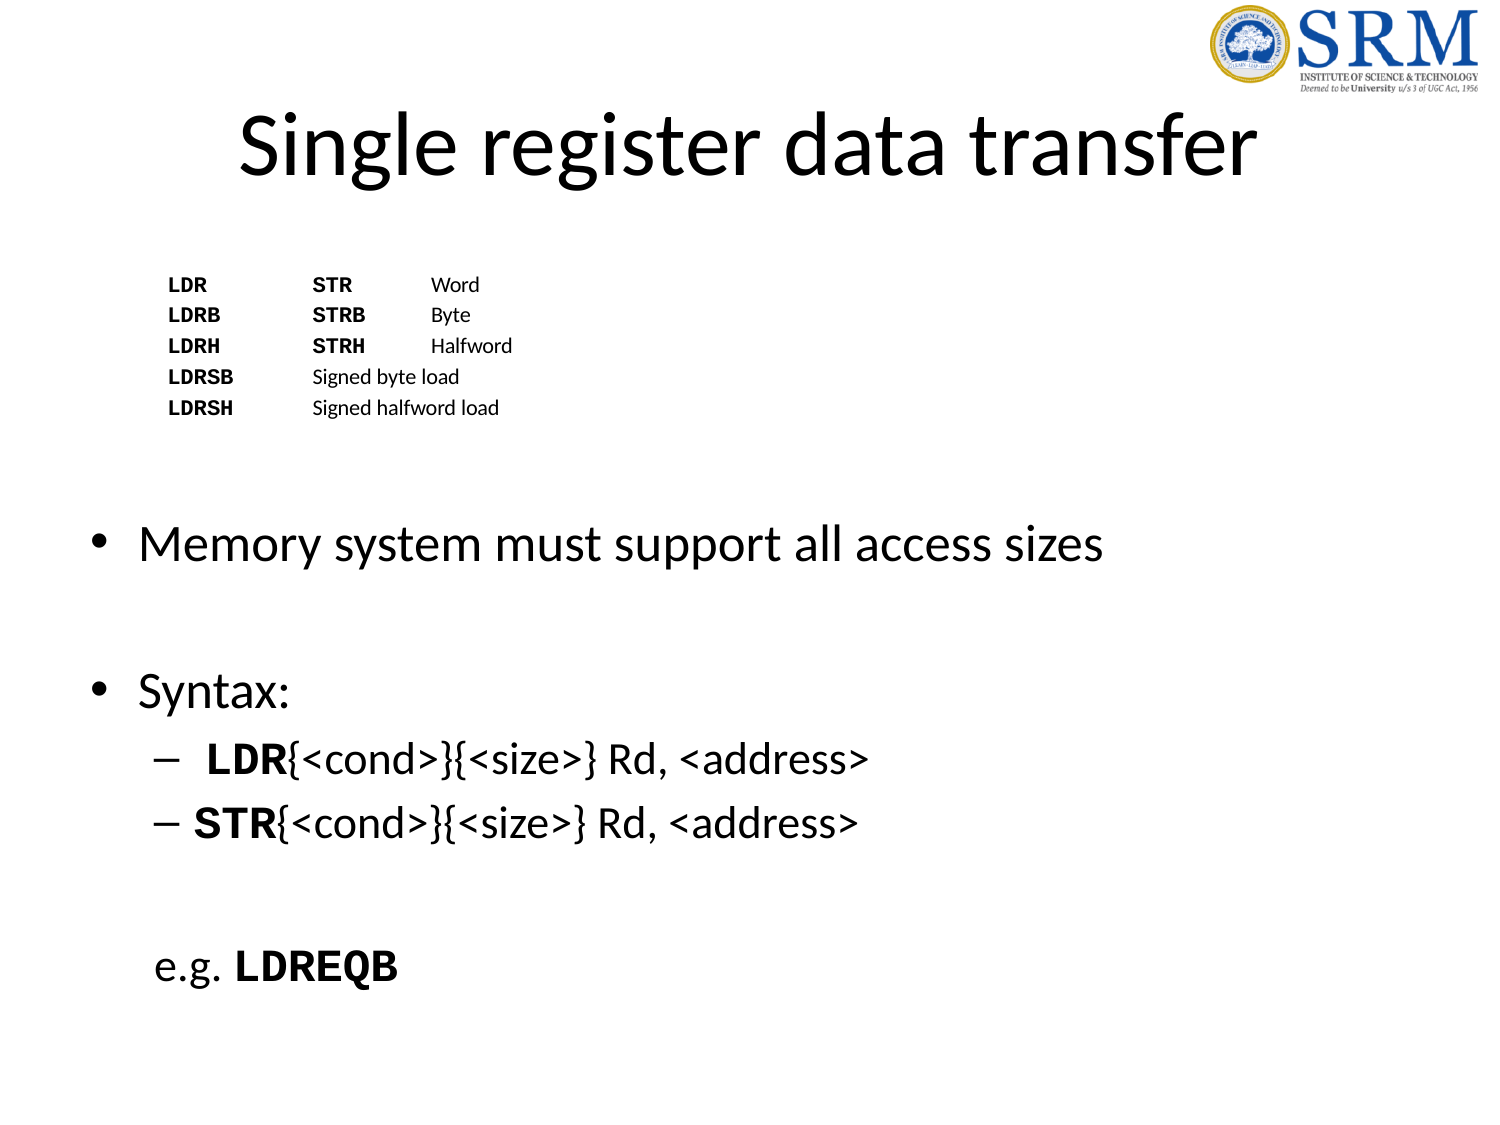

# Single register data transfer
 LDR	STR	Word
 LDRB	STRB	Byte
 LDRH	STRH	Halfword
 LDRSB		Signed byte load
 LDRSH		Signed halfword load

Memory system must support all access sizes

Syntax:
 LDR{<cond>}{<size>} Rd, <address>
STR{<cond>}{<size>} Rd, <address>

e.g. LDREQB